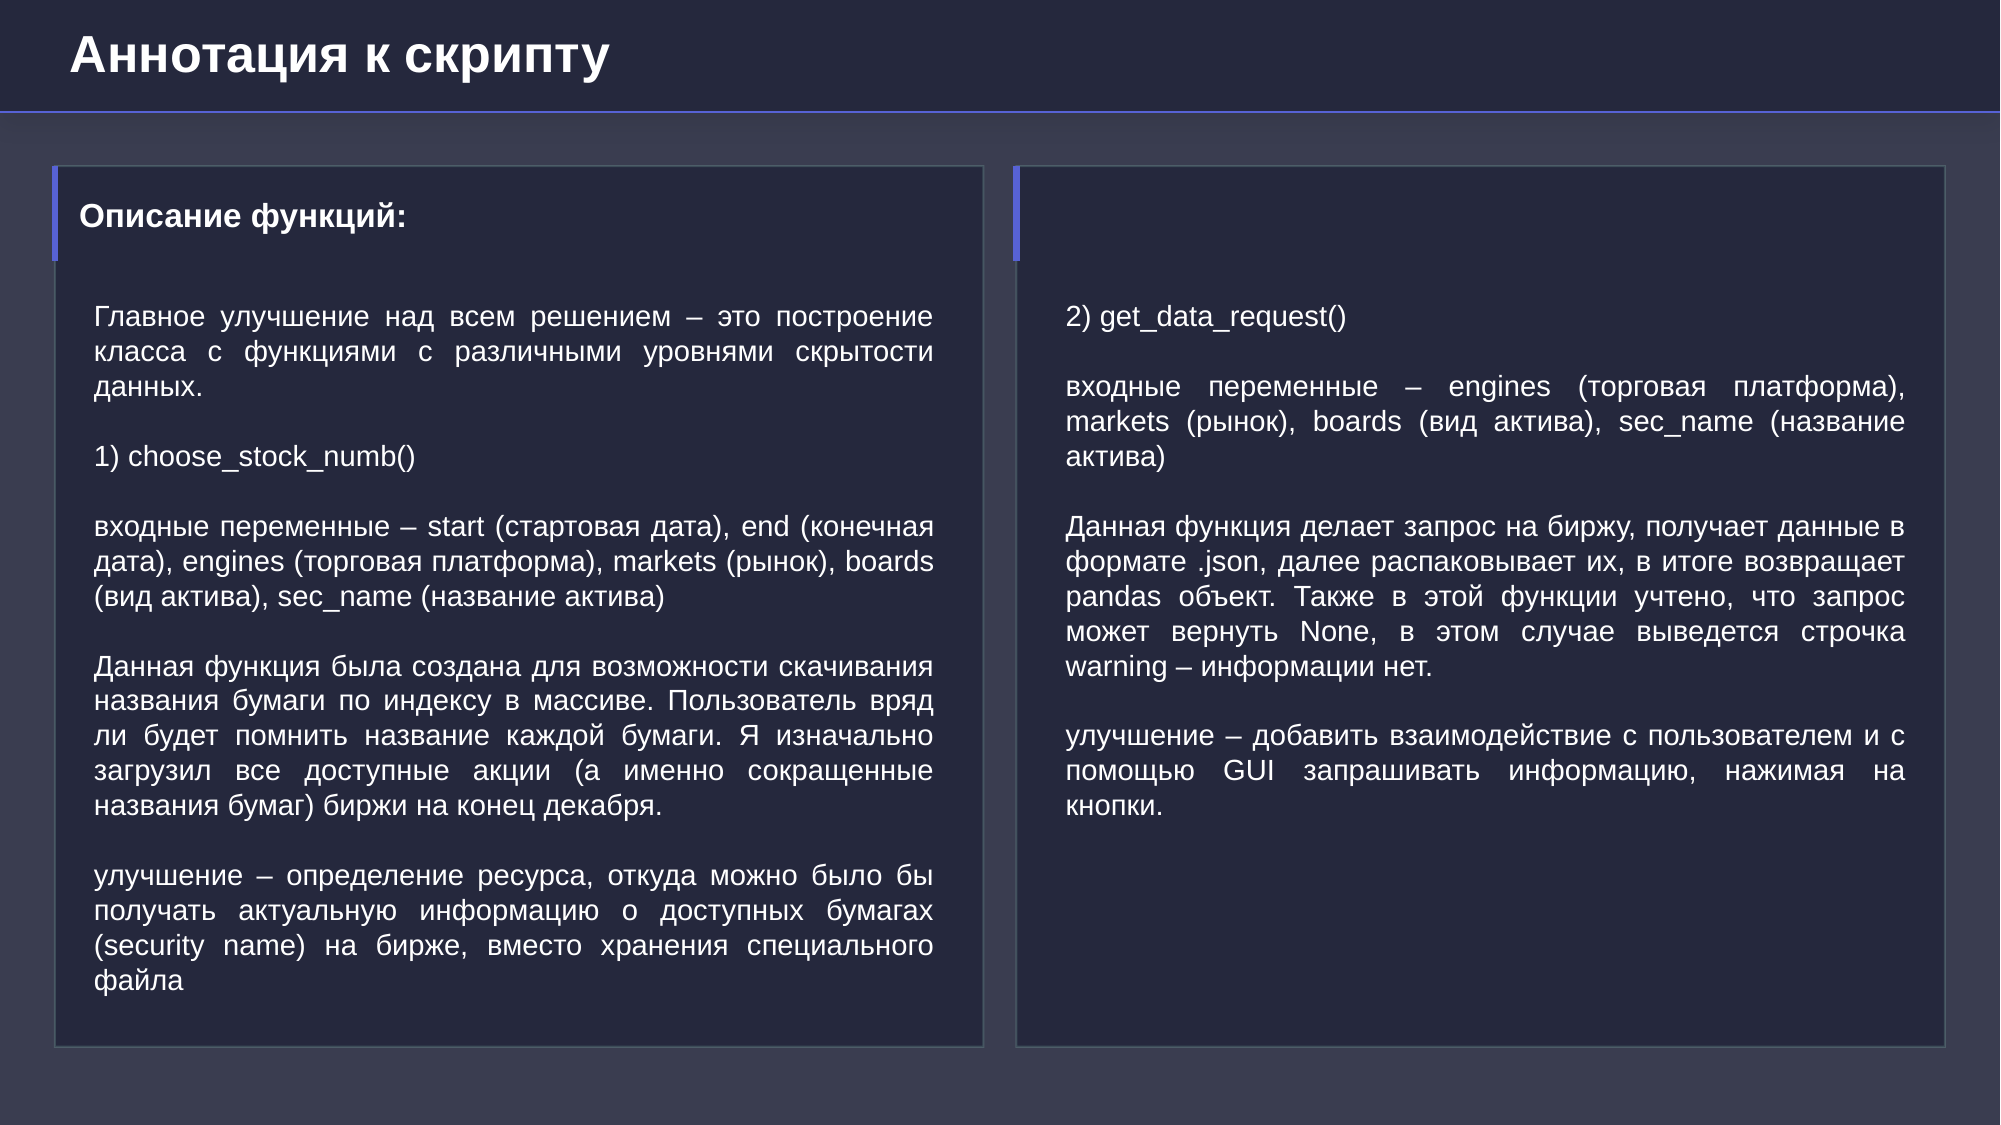

# Аннотация к скрипту

Описание функций:
Главное улучшение над всем решением – это построение класса с функциями с различными уровнями скрытости данных.

1) choose_stock_numb()

входные переменные – start (стартовая дата), end (конечная дата), engines (торговая платформа), markets (рынок), boards (вид актива), sec_name (название актива)

Данная функция была создана для возможности скачивания названия бумаги по индексу в массиве. Пользователь вряд ли будет помнить название каждой бумаги. Я изначально загрузил все доступные акции (а именно сокращенные названия бумаг) биржи на конец декабря.

улучшение – определение ресурса, откуда можно было бы получать актуальную информацию о доступных бумагах (security name) на бирже, вместо хранения специального файла

2) get_data_request()

входные переменные – engines (торговая платформа), markets (рынок), boards (вид актива), sec_name (название актива)

Данная функция делает запрос на биржу, получает данные в формате .json, далее распаковывает их, в итоге возвращает pandas объект. Также в этой функции учтено, что запрос может вернуть None, в этом случае выведется строчка warning – информации нет.

улучшение – добавить взаимодействие с пользователем и с помощью GUI запрашивать информацию, нажимая на кнопки.